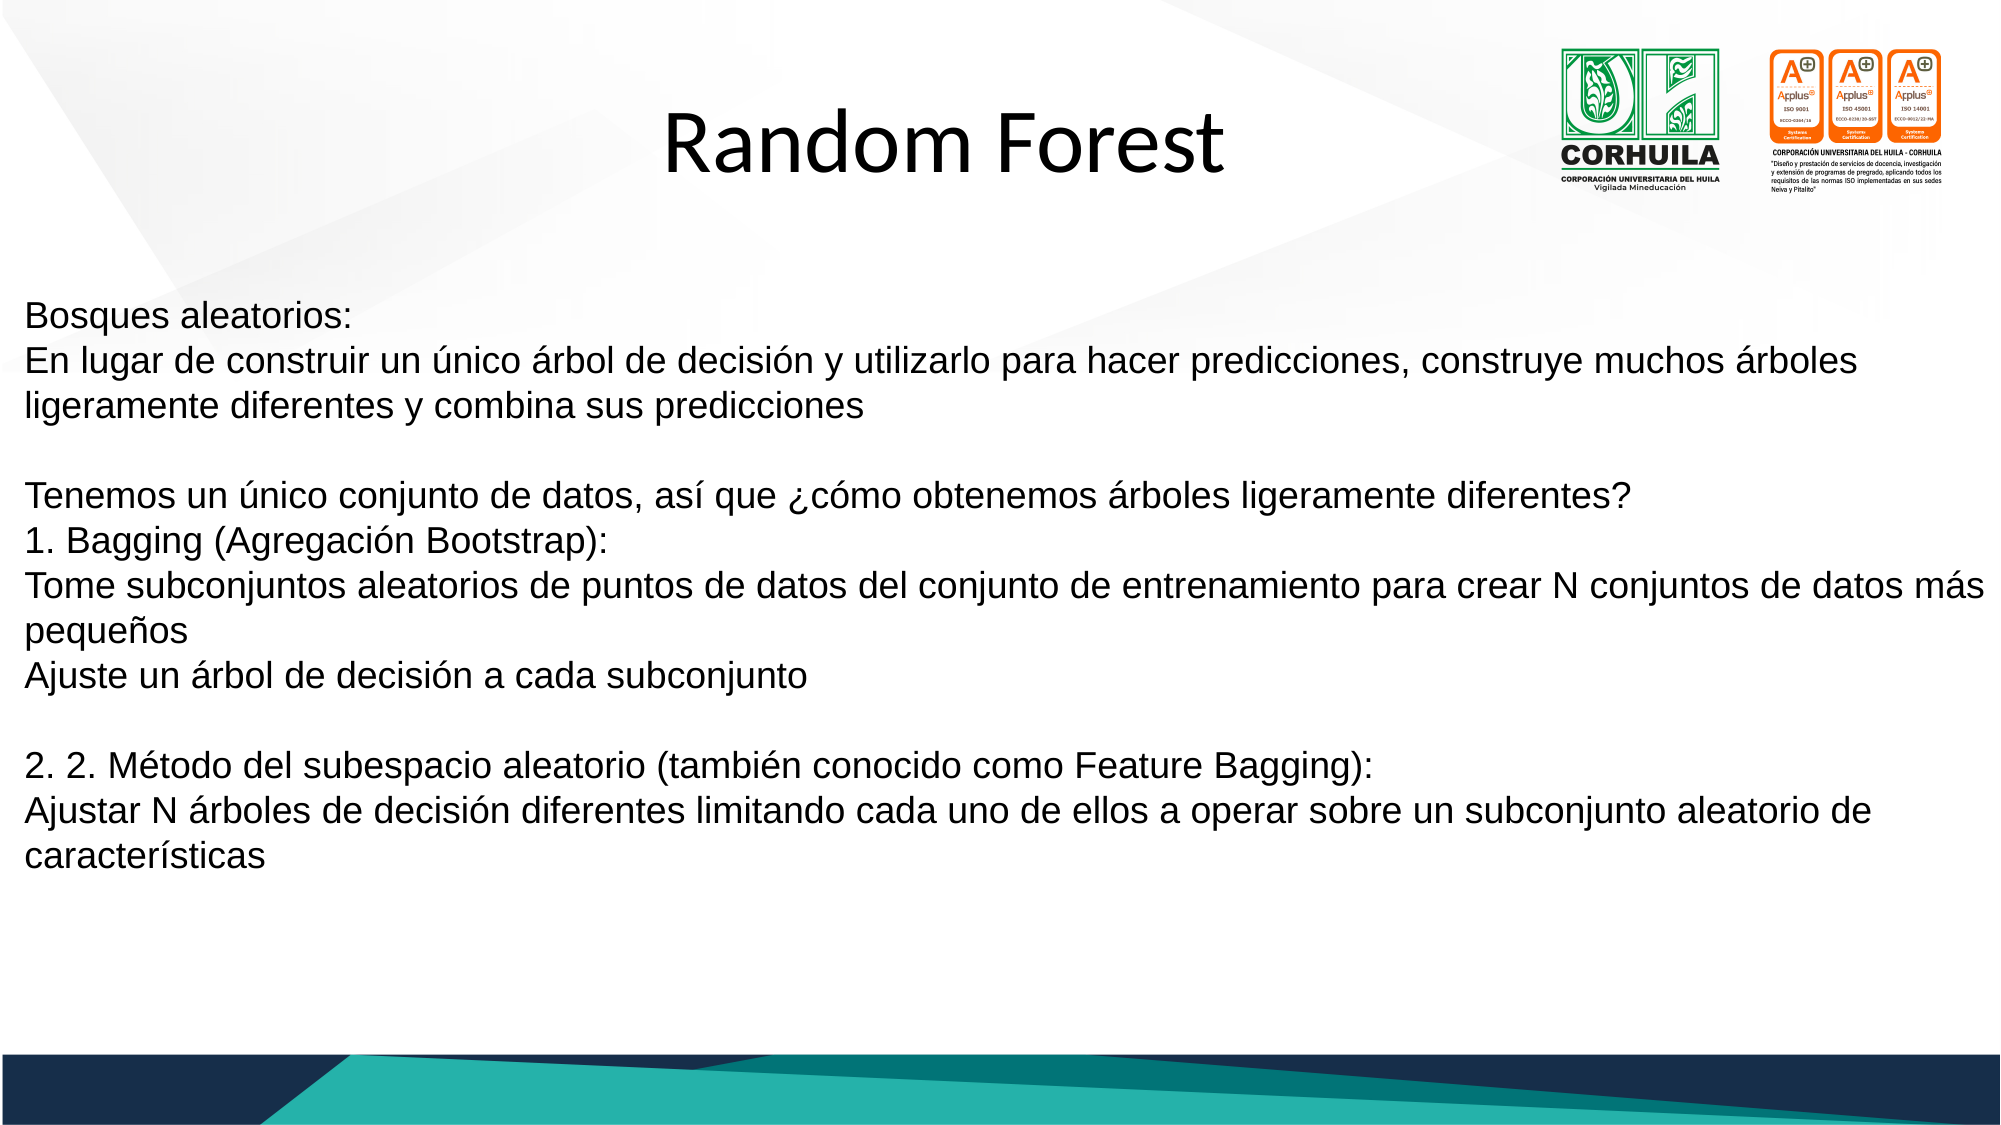

# Random Forest
Bosques aleatorios:
En lugar de construir un único árbol de decisión y utilizarlo para hacer predicciones, construye muchos árboles ligeramente diferentes y combina sus predicciones

Tenemos un único conjunto de datos, así que ¿cómo obtenemos árboles ligeramente diferentes?
1. Bagging (Agregación Bootstrap):
Tome subconjuntos aleatorios de puntos de datos del conjunto de entrenamiento para crear N conjuntos de datos más pequeños
Ajuste un árbol de decisión a cada subconjunto

2. 2. Método del subespacio aleatorio (también conocido como Feature Bagging):
Ajustar N árboles de decisión diferentes limitando cada uno de ellos a operar sobre un subconjunto aleatorio de características